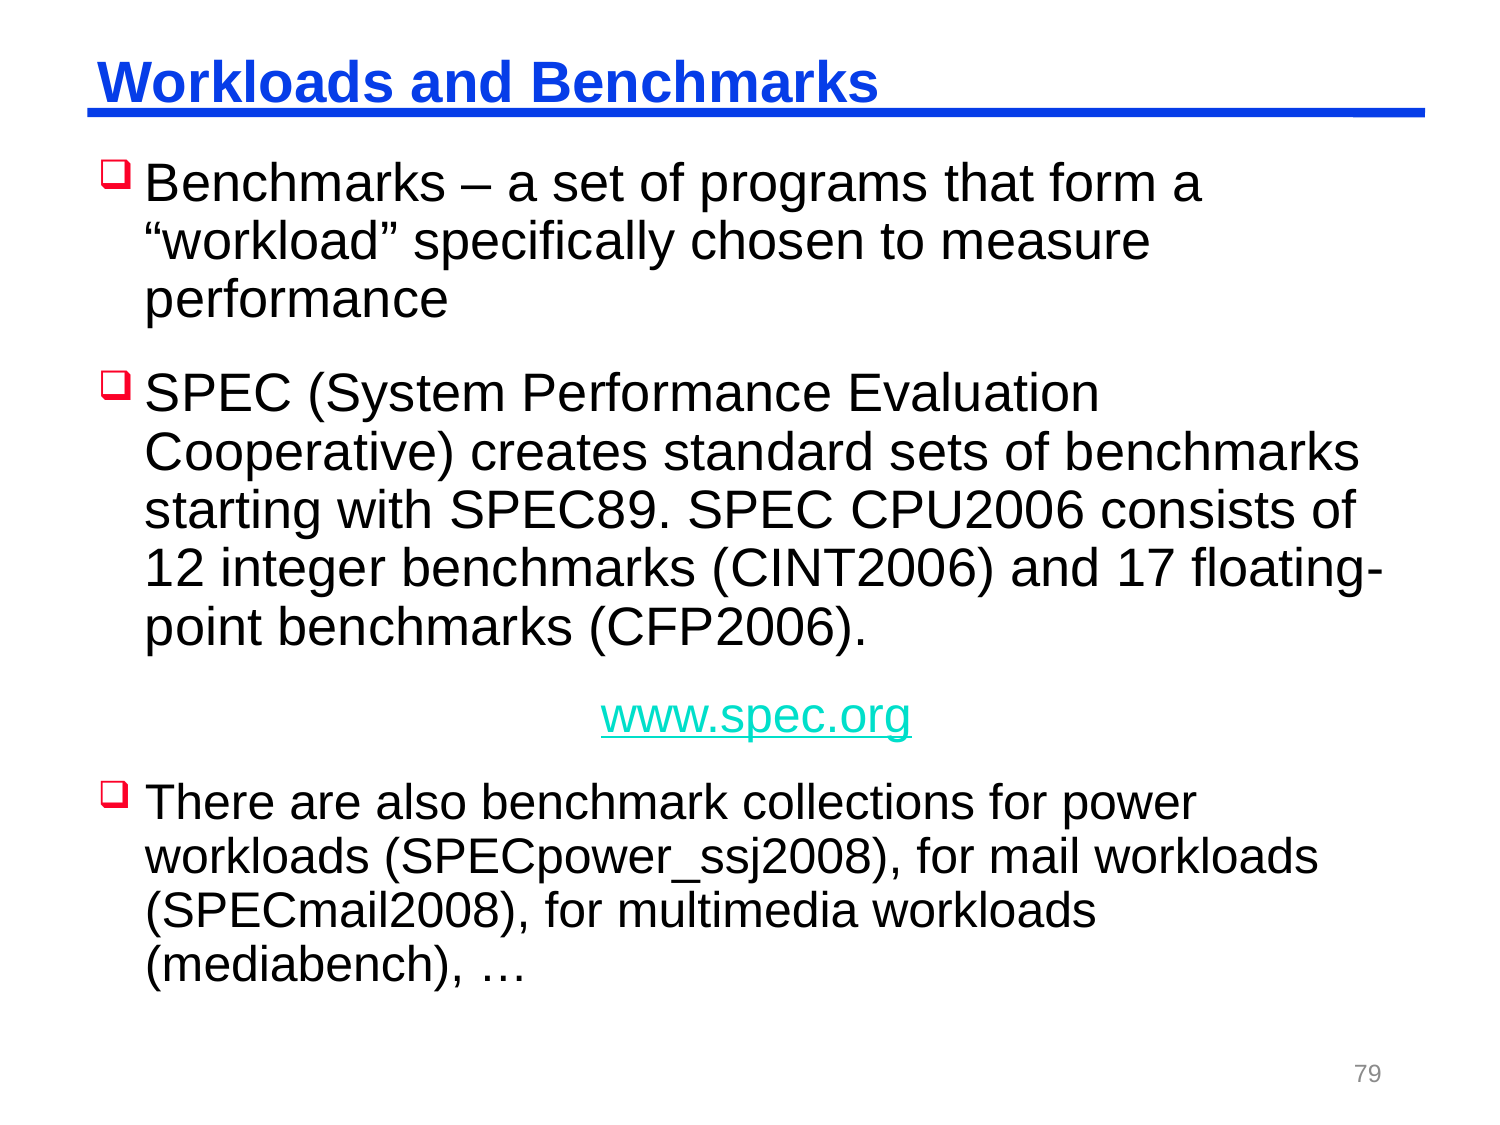

# Workloads and Benchmarks
Benchmarks – a set of programs that form a “workload” specifically chosen to measure performance
SPEC (System Performance Evaluation Cooperative) creates standard sets of benchmarks starting with SPEC89. SPEC CPU2006 consists of 12 integer benchmarks (CINT2006) and 17 floating-point benchmarks (CFP2006).
www.spec.org
There are also benchmark collections for power workloads (SPECpower_ssj2008), for mail workloads (SPECmail2008), for multimedia workloads (mediabench), …
79